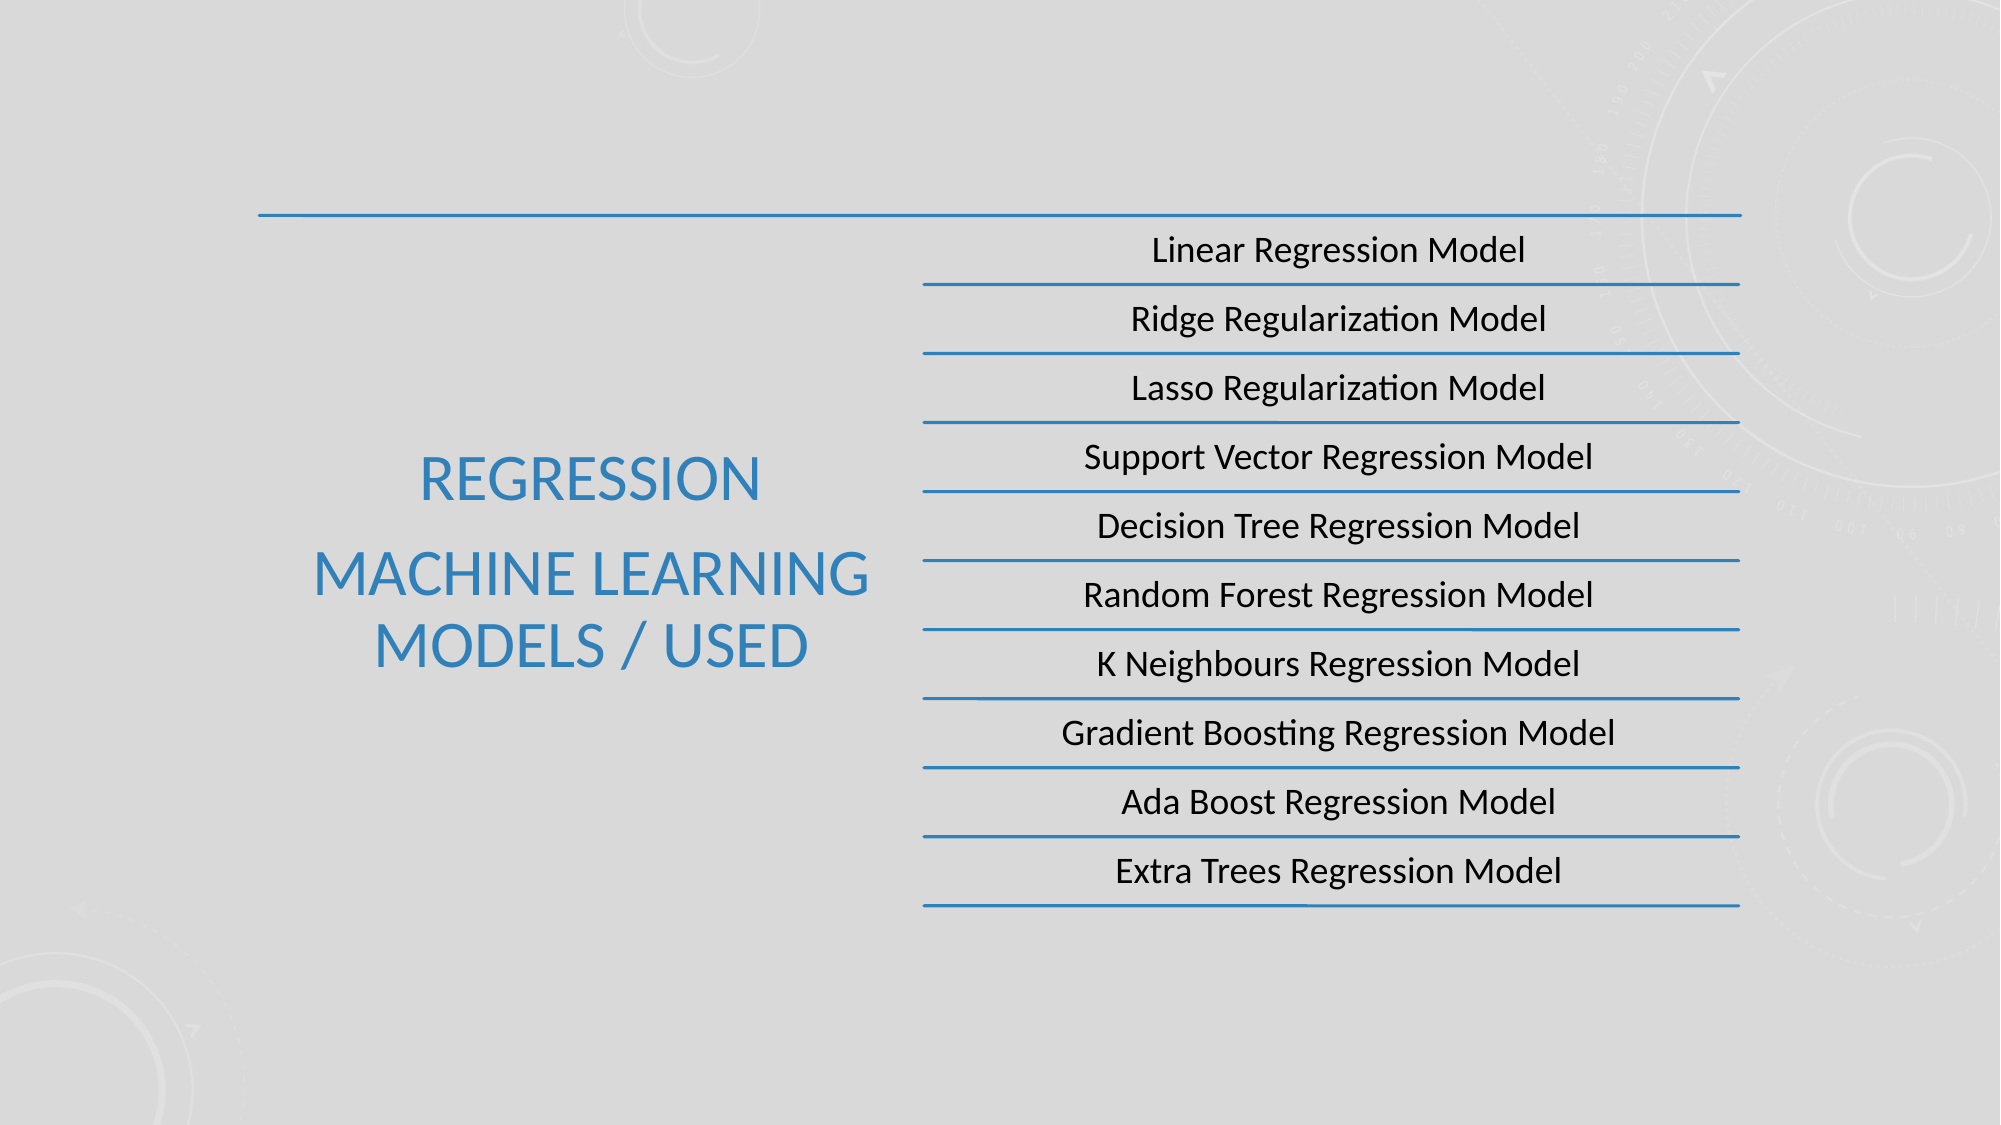

REGRESSION
MACHINE LEARNING MODELS / USED
Linear Regression Model
Ridge Regularization Model
Lasso Regularization Model
Support Vector Regression Model
Decision Tree Regression Model
Random Forest Regression Model
K Neighbours Regression Model
Gradient Boosting Regression Model
Ada Boost Regression Model
Extra Trees Regression Model